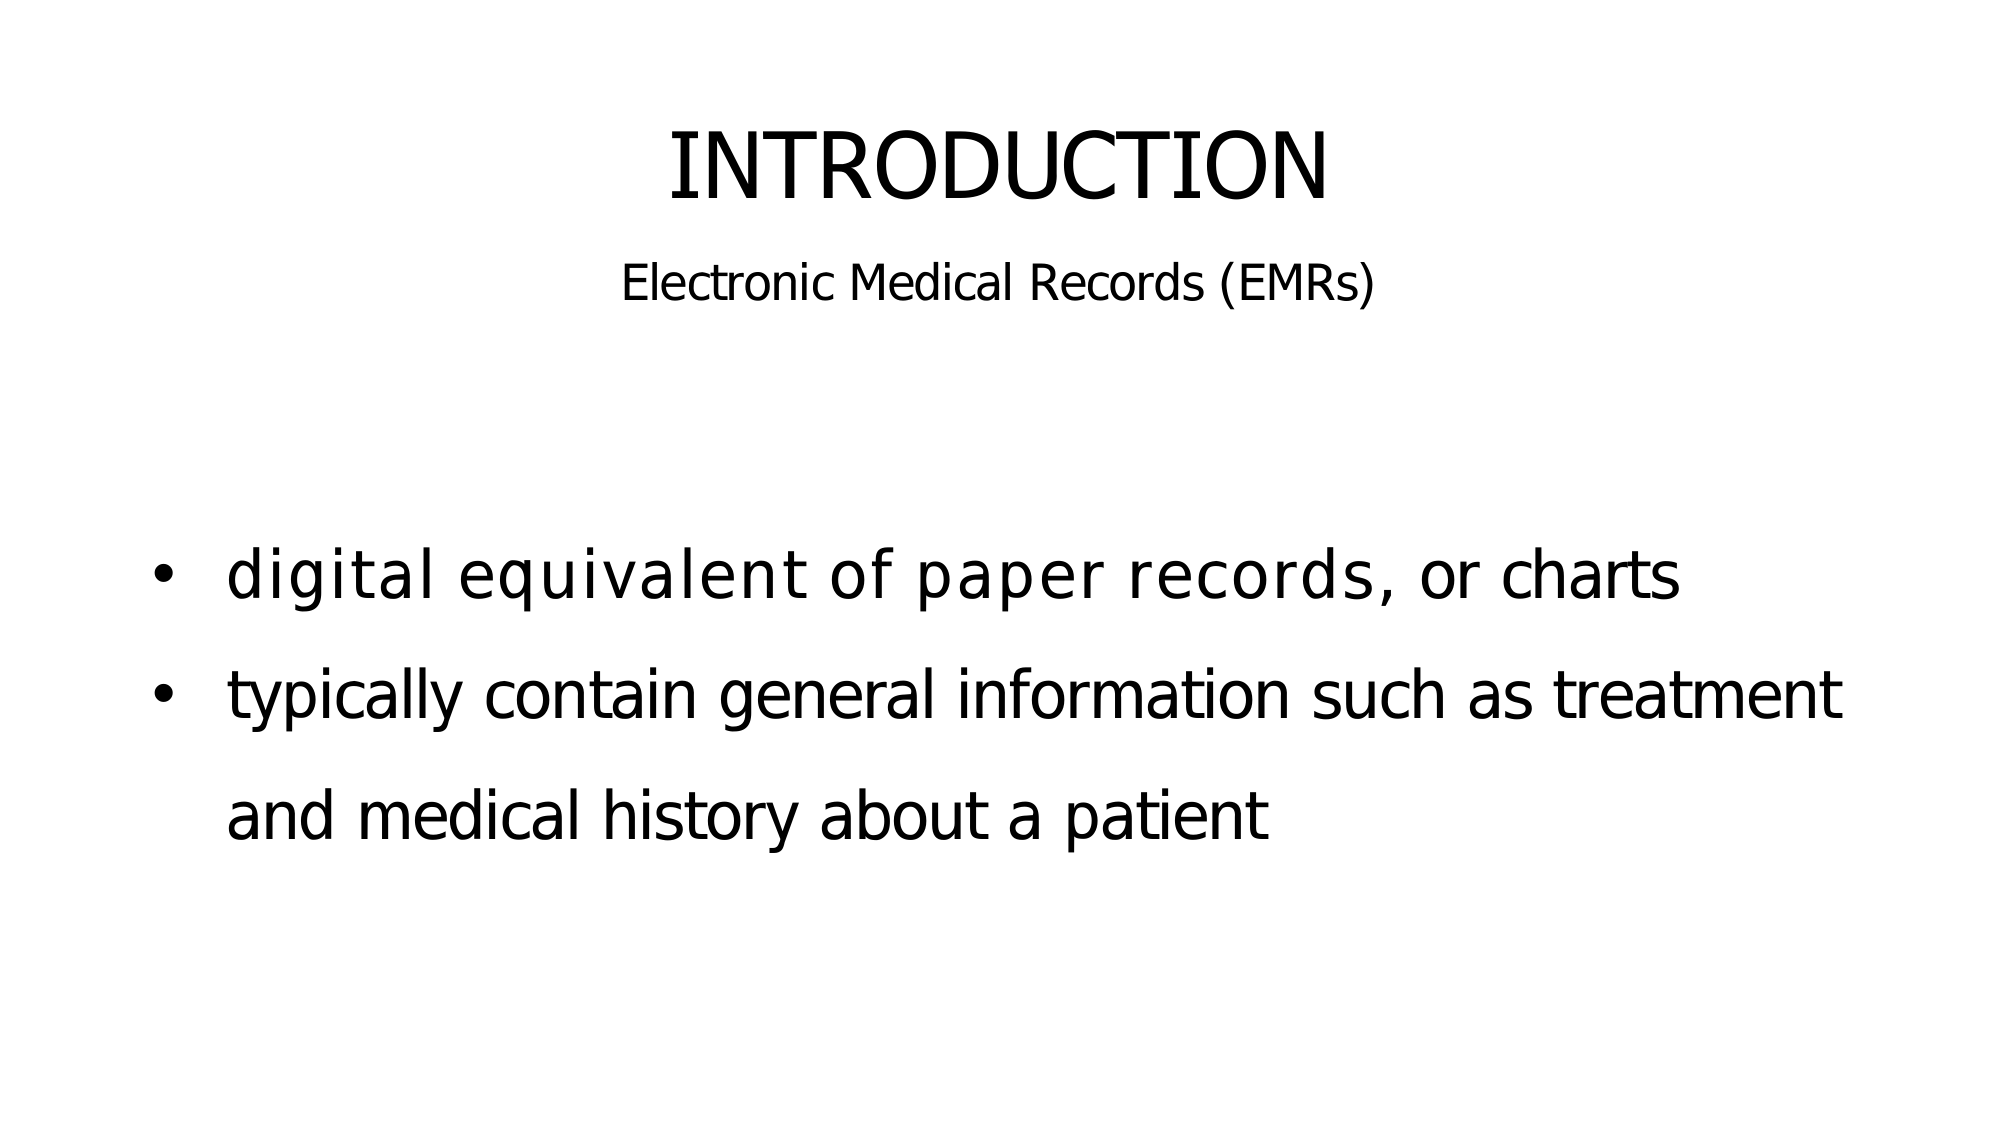

# INTRODUCTION
Electronic Medical Records (EMRs)
digital equivalent of paper records, or charts
typically contain general information such as treatment and medical history about a patient